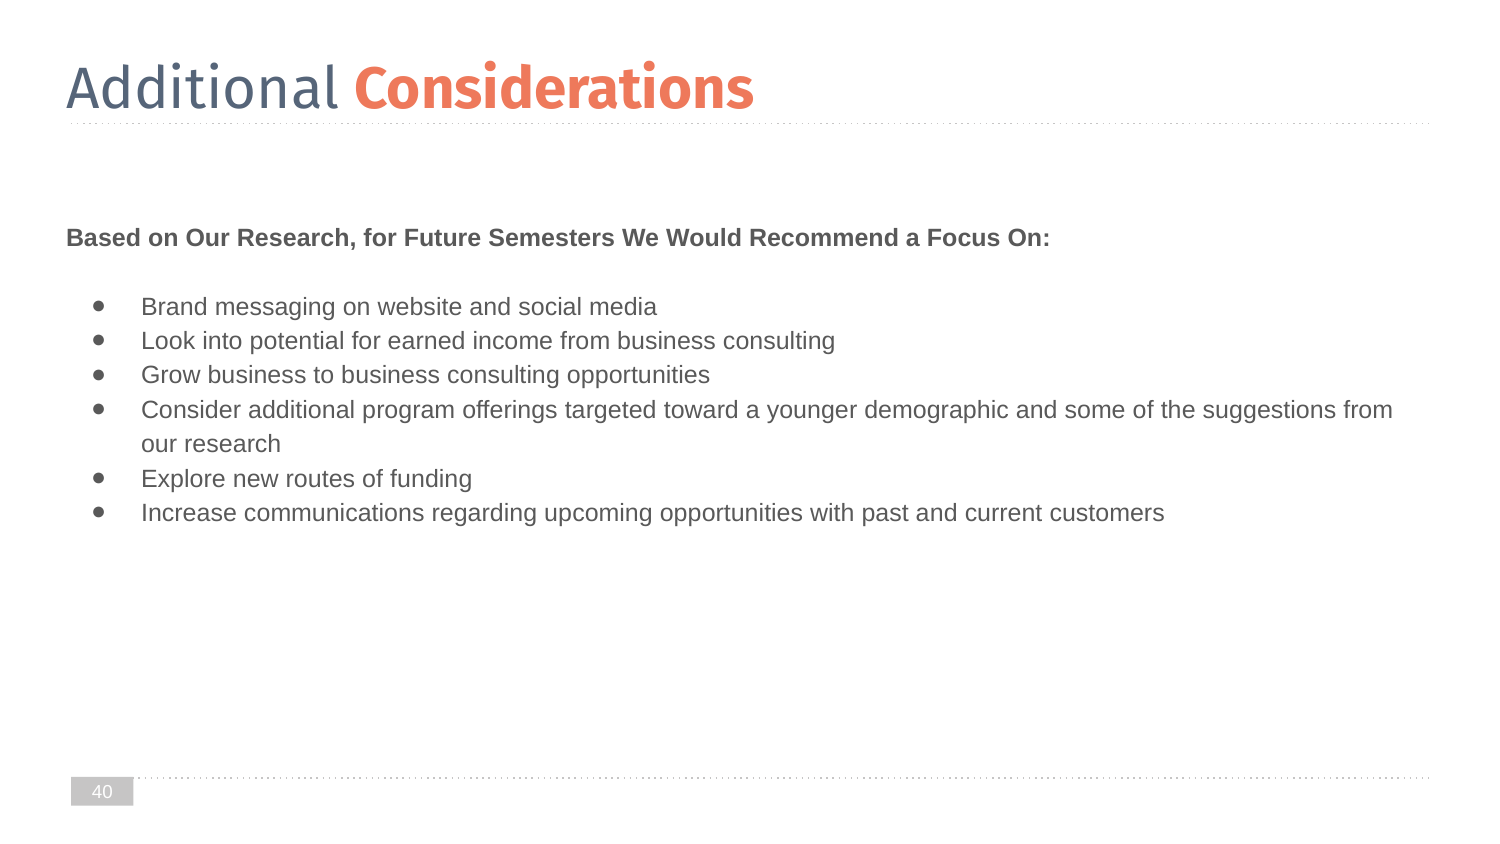

# Additional Considerations
Based on Our Research, for Future Semesters We Would Recommend a Focus On:

Brand messaging on website and social media
Look into potential for earned income from business consulting
Grow business to business consulting opportunities
Consider additional program offerings targeted toward a younger demographic and some of the suggestions from our research
Explore new routes of funding
Increase communications regarding upcoming opportunities with past and current customers

40